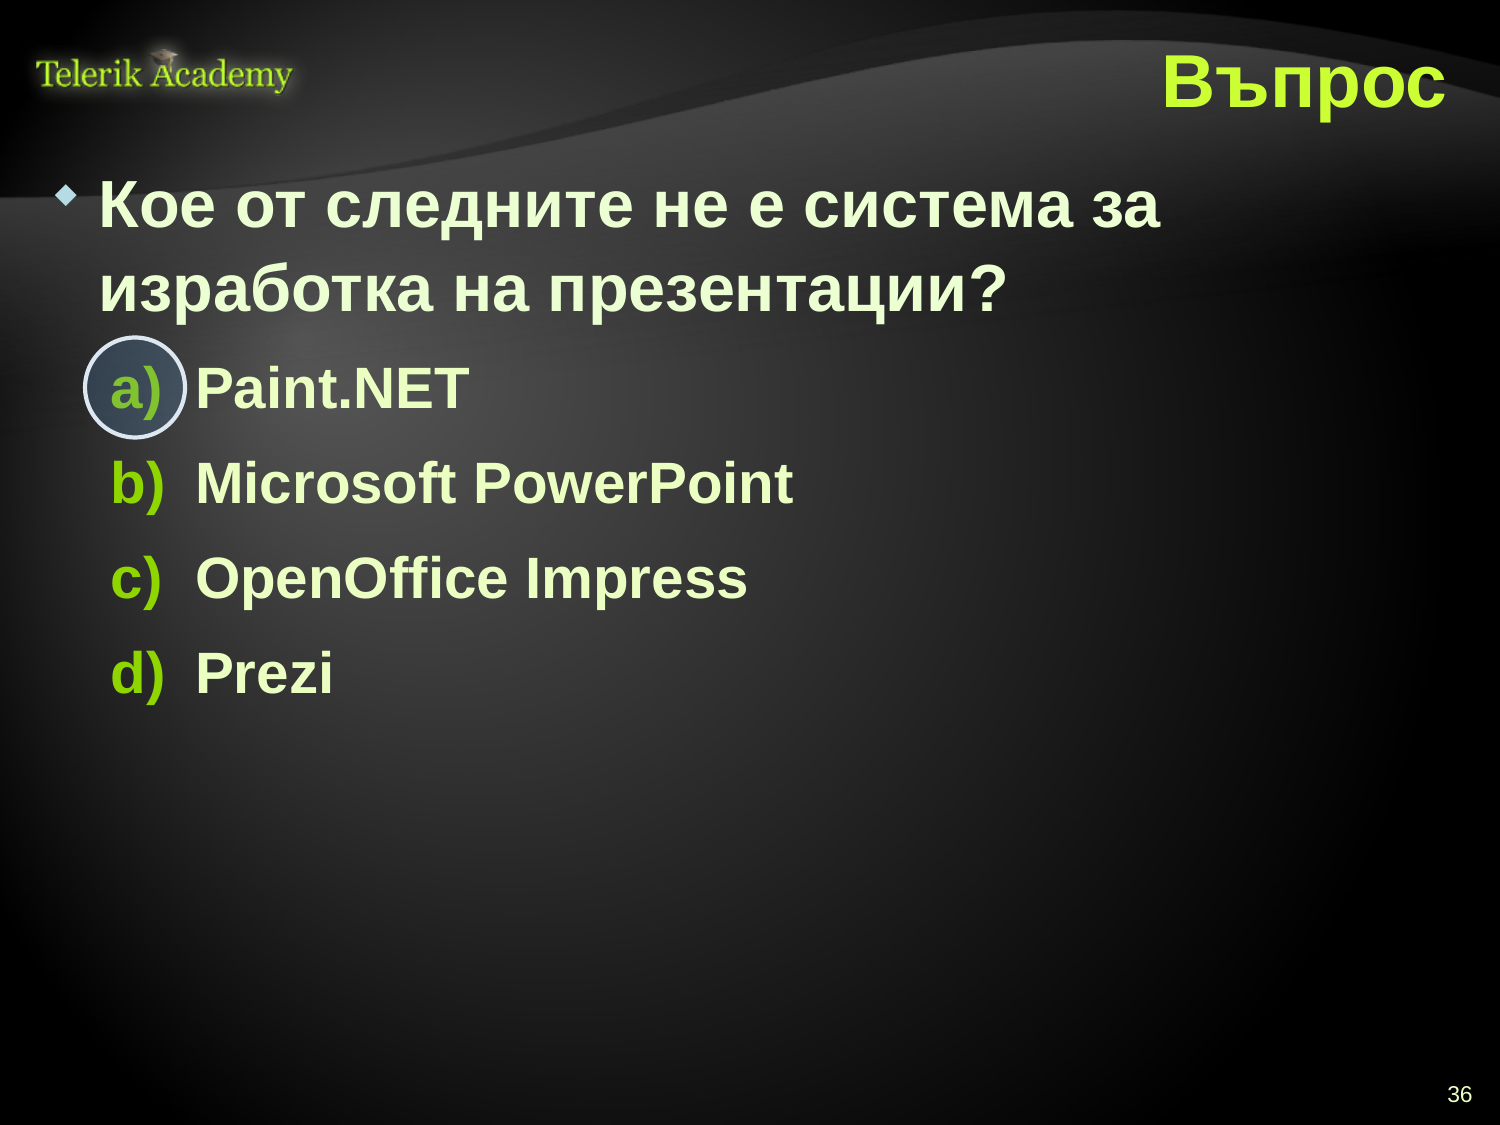

# Въпрос
Кое от следните не е система за изработка на презентации?
Paint.NET
Microsoft PowerPoint
OpenOffice Impress
Prezi

36